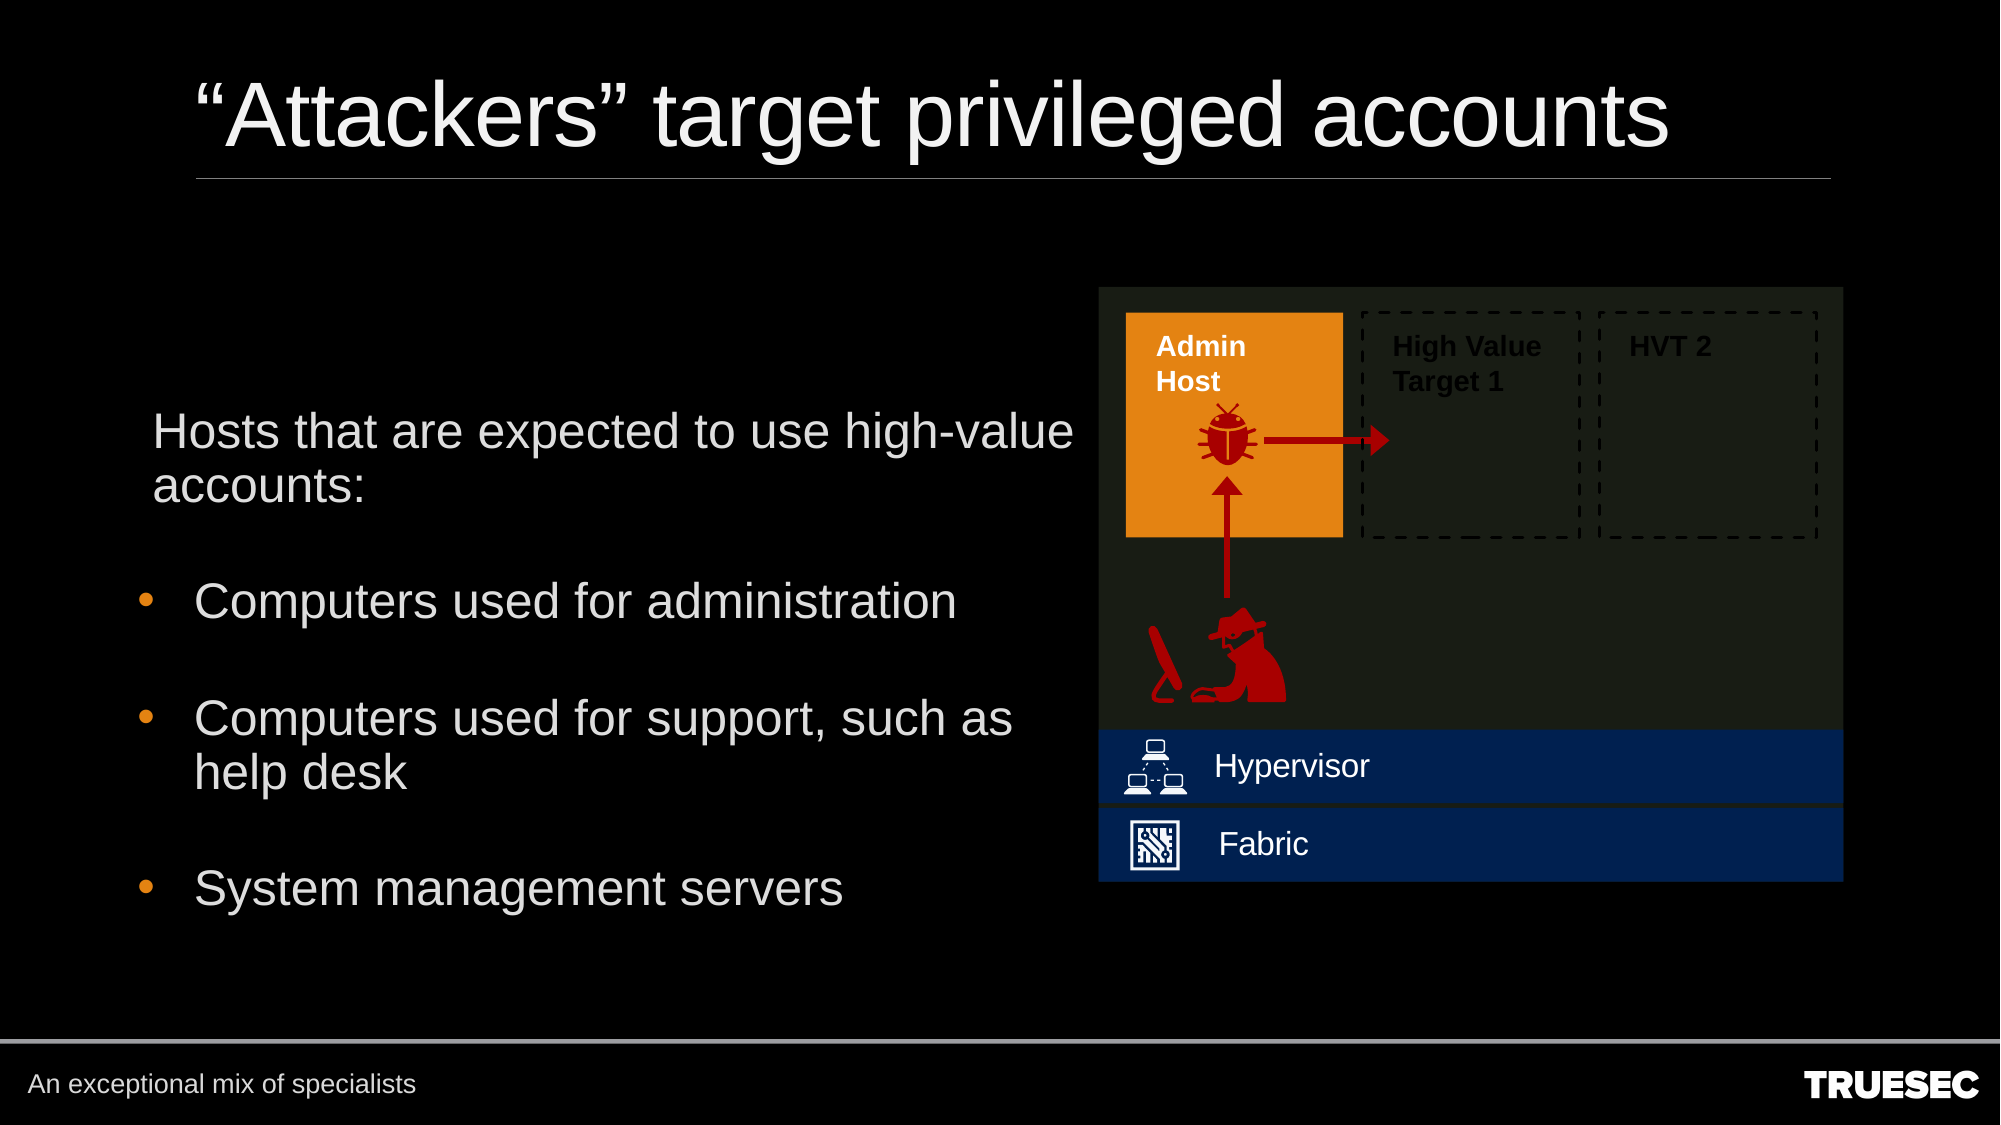

# “Attackers” target privileged accounts

Hosts that are expected to use high-value accounts:
Computers used for administration
Computers used for support, such as help desk
System management servers

Admin Host
High Value Target 1
HVT 2

  Hypervisor

Fabric